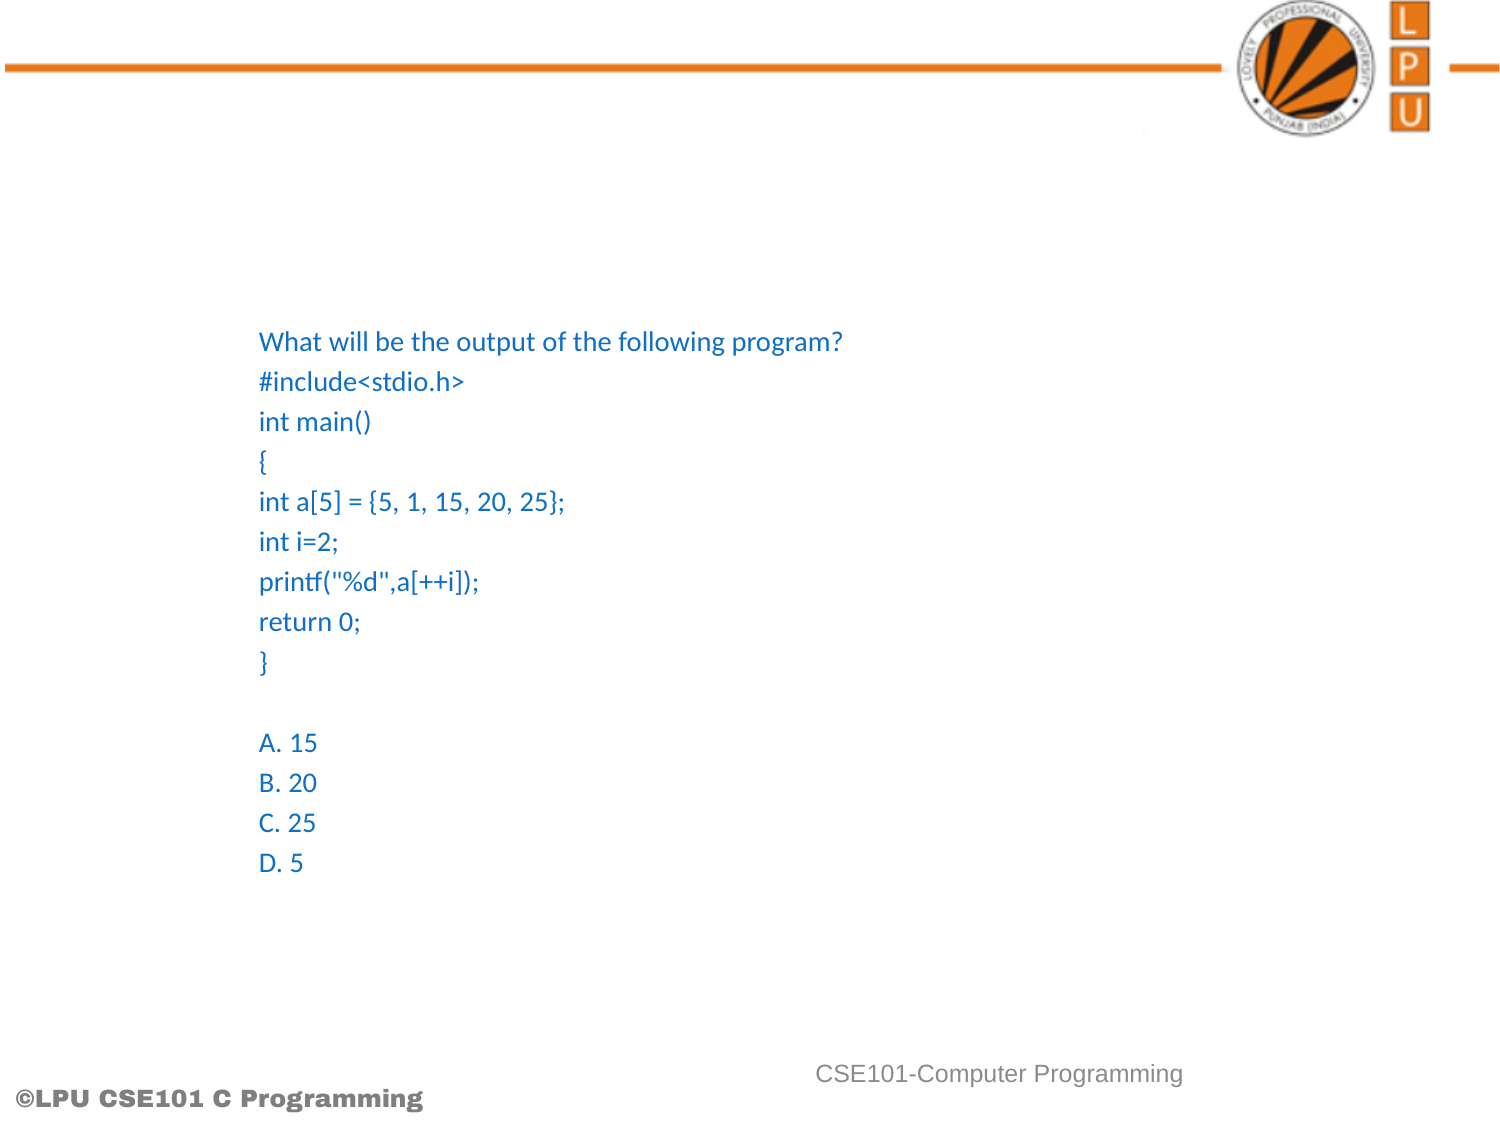

What will be the output of the following program?
#include<stdio.h>
int main()
{
int a[5] = {5, 1, 15, 20, 25};
int i=2;
printf("%d",a[++i]);
return 0;
}

A. 15
B. 20
C. 25
D. 5

CSE101-Computer Programming